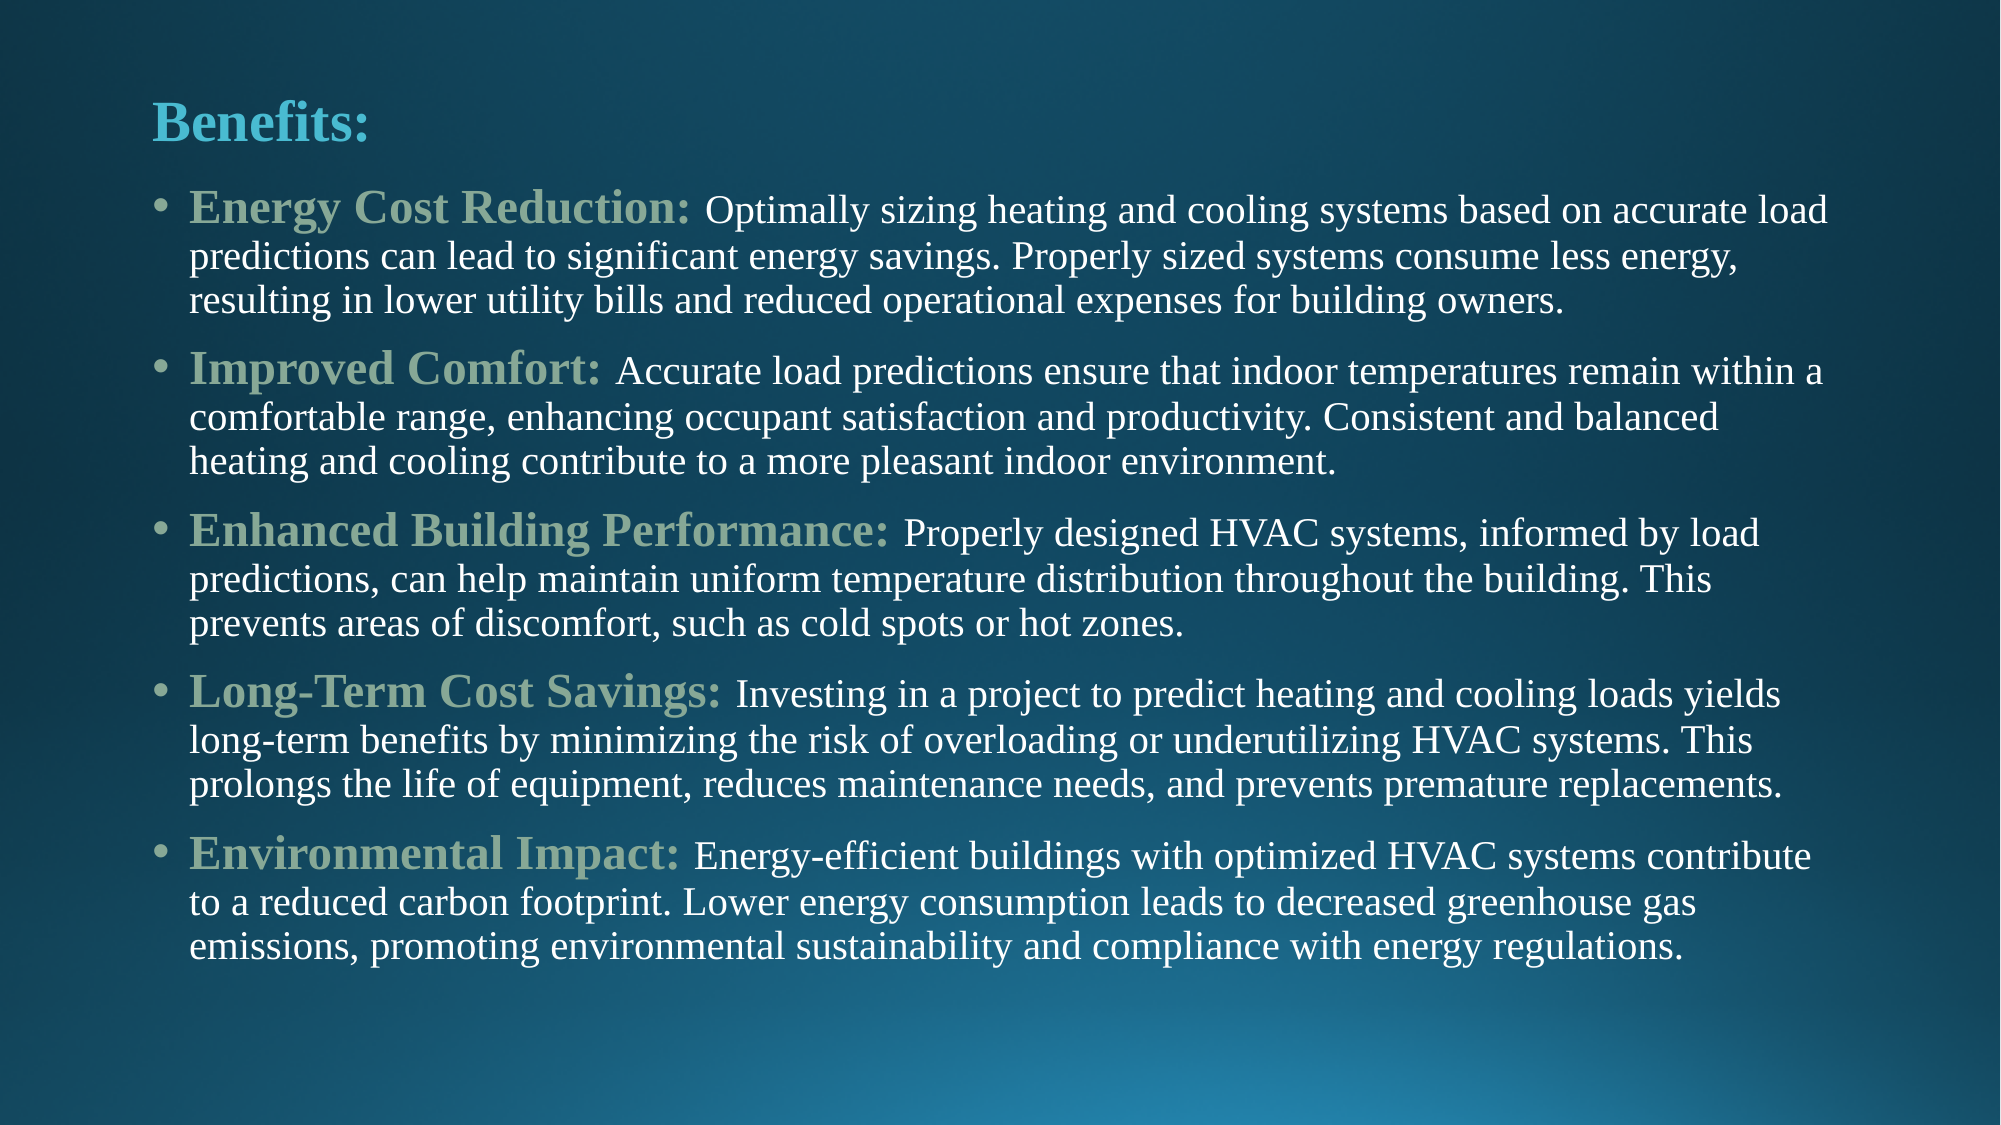

# Benefits:
Energy Cost Reduction: Optimally sizing heating and cooling systems based on accurate load predictions can lead to significant energy savings. Properly sized systems consume less energy, resulting in lower utility bills and reduced operational expenses for building owners.
Improved Comfort: Accurate load predictions ensure that indoor temperatures remain within a comfortable range, enhancing occupant satisfaction and productivity. Consistent and balanced heating and cooling contribute to a more pleasant indoor environment.
Enhanced Building Performance: Properly designed HVAC systems, informed by load predictions, can help maintain uniform temperature distribution throughout the building. This prevents areas of discomfort, such as cold spots or hot zones.
Long-Term Cost Savings: Investing in a project to predict heating and cooling loads yields long-term benefits by minimizing the risk of overloading or underutilizing HVAC systems. This prolongs the life of equipment, reduces maintenance needs, and prevents premature replacements.
Environmental Impact: Energy-efficient buildings with optimized HVAC systems contribute to a reduced carbon footprint. Lower energy consumption leads to decreased greenhouse gas emissions, promoting environmental sustainability and compliance with energy regulations.